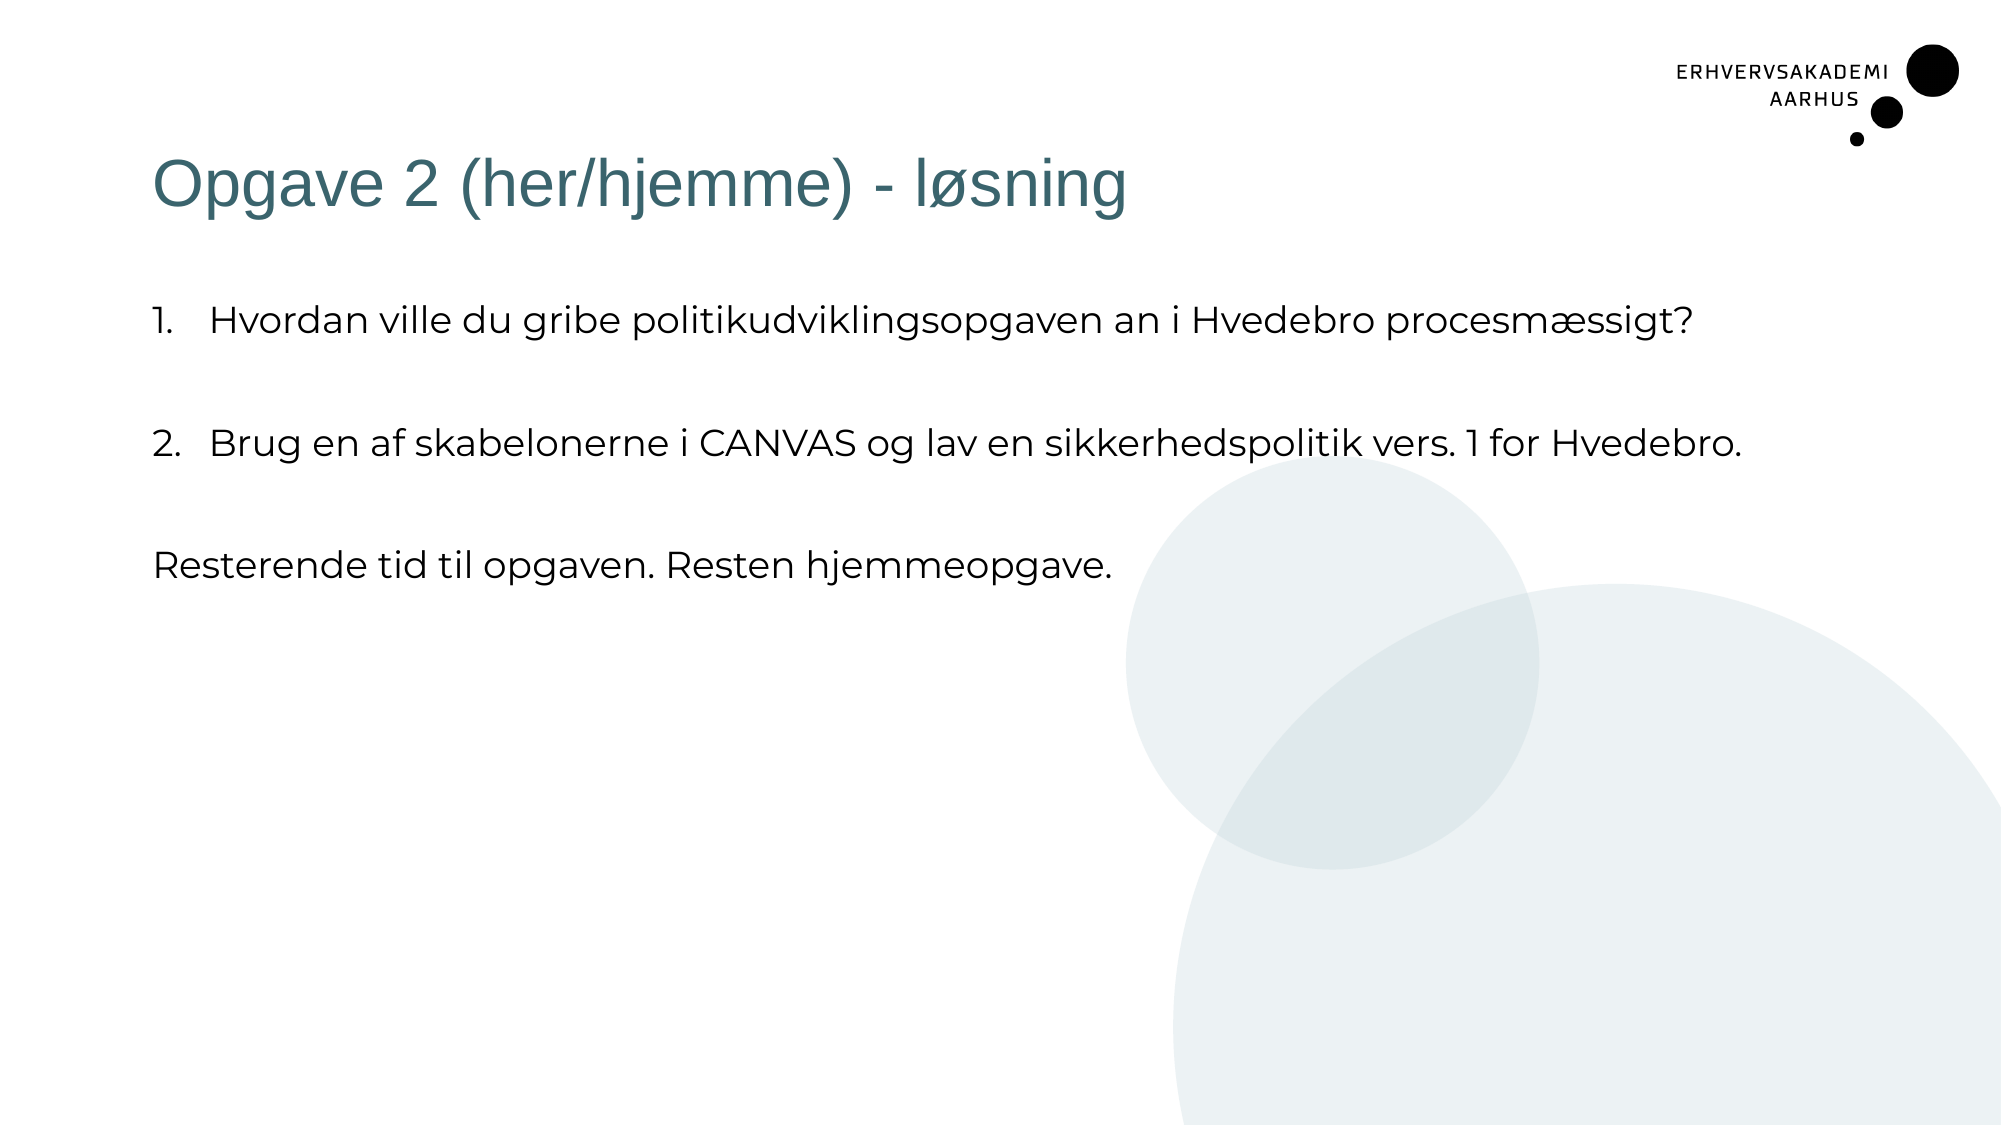

# Opgave 2 (her/hjemme) - løsning
Hvordan ville du gribe politikudviklingsopgaven an i Hvedebro procesmæssigt?

Brug en af skabelonerne i CANVAS og lav en sikkerhedspolitik vers. 1 for Hvedebro.

Resterende tid til opgaven. Resten hjemmeopgave.